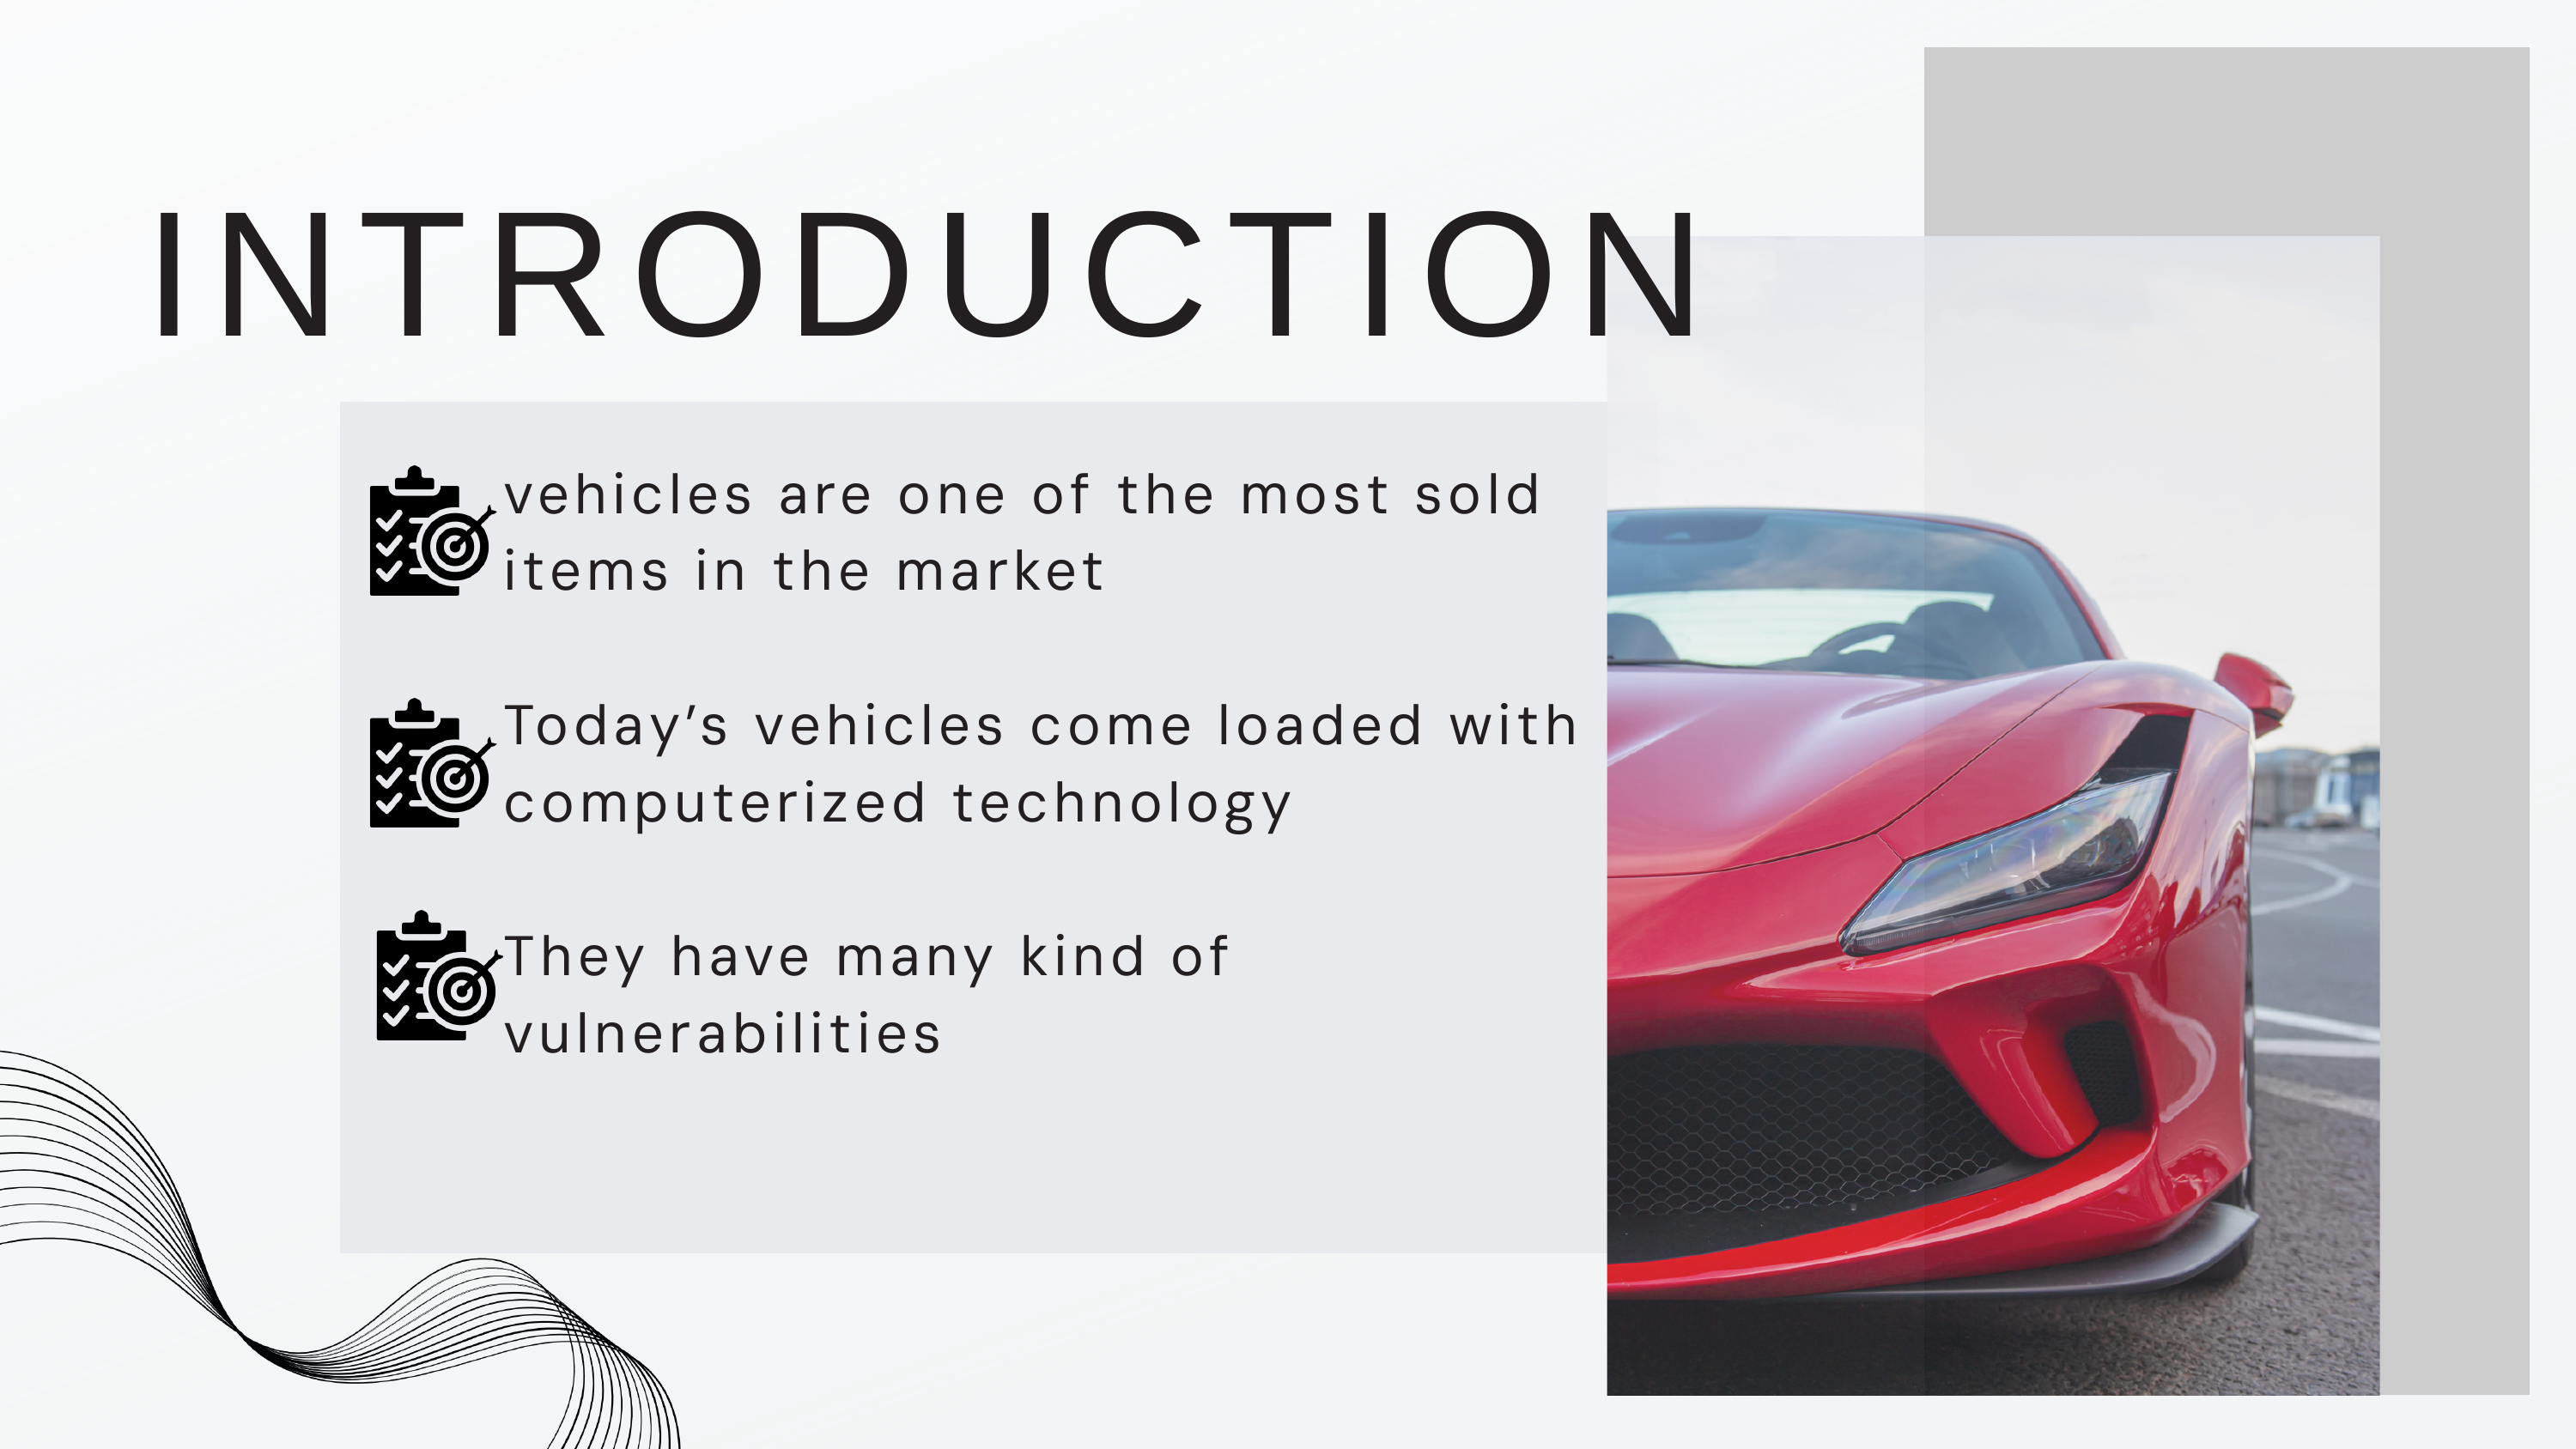

INTRODUCTION

vehicles are one of the most sold items in the market

Today’s vehicles come loaded with
computerized technology

They have many kind of vulnerabilities